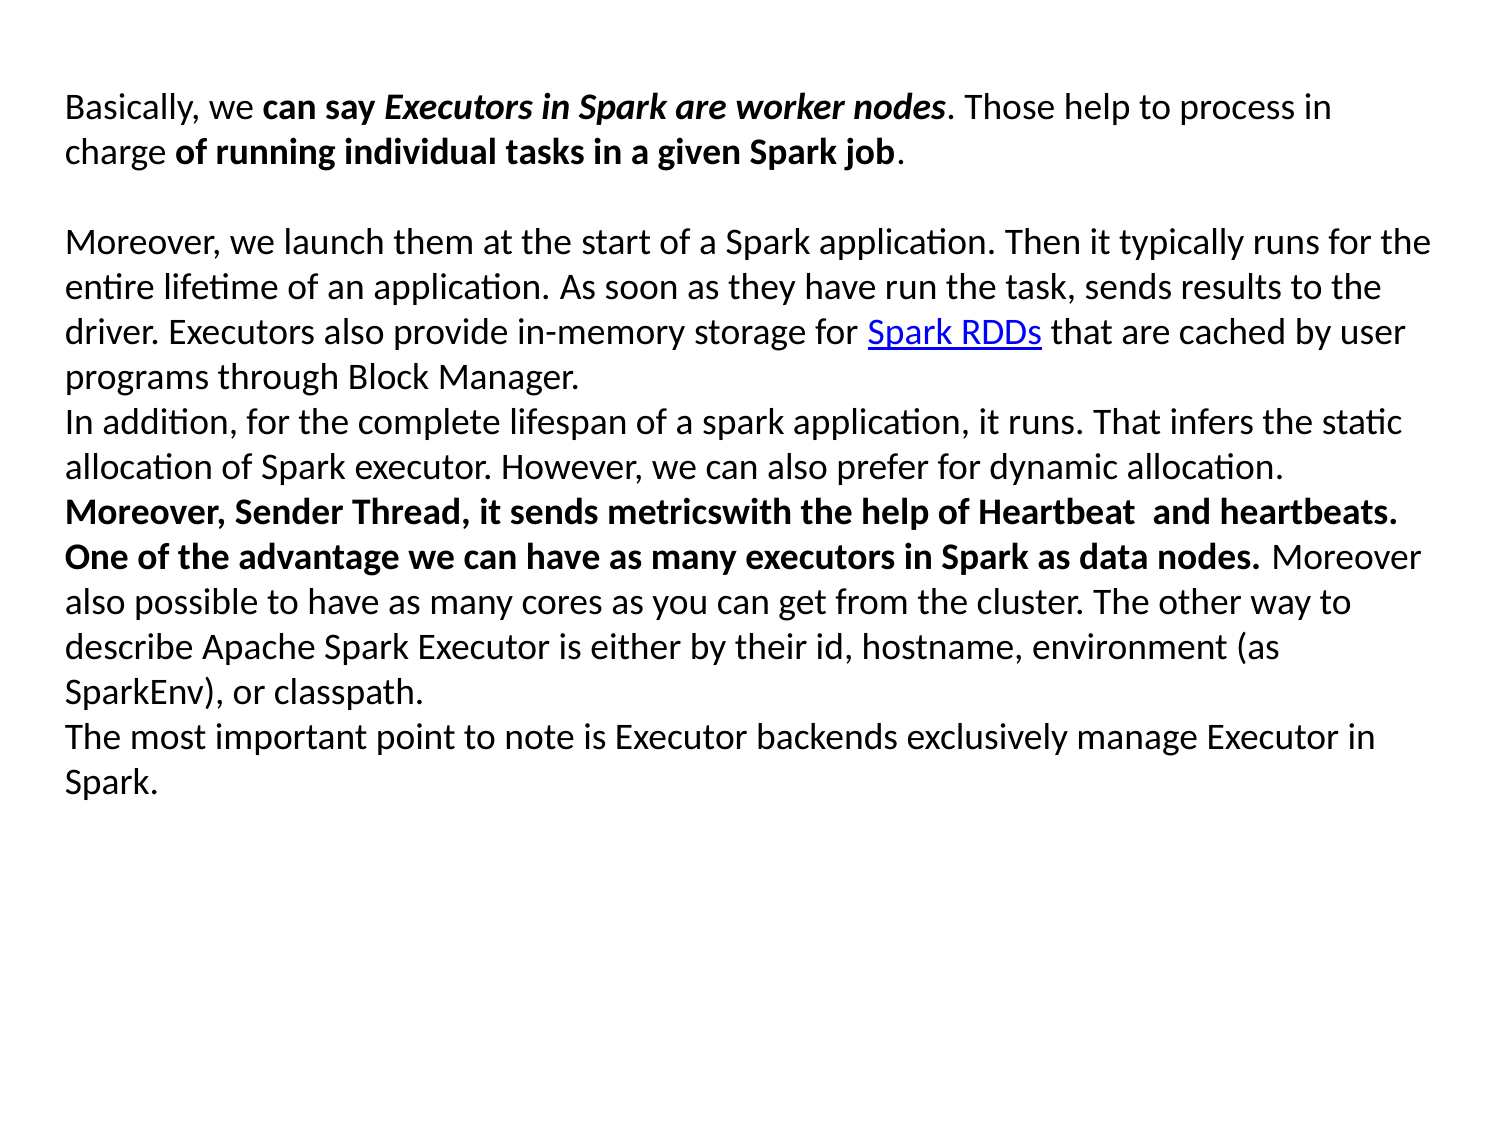

Basically, we can say Executors in Spark are worker nodes. Those help to process in charge of running individual tasks in a given Spark job.

Moreover, we launch them at the start of a Spark application. Then it typically runs for the entire lifetime of an application. As soon as they have run the task, sends results to the driver. Executors also provide in-memory storage for Spark RDDs that are cached by user programs through Block Manager. 
In addition, for the complete lifespan of a spark application, it runs. That infers the static allocation of Spark executor. However, we can also prefer for dynamic allocation.
Moreover, Sender Thread, it sends metricswith the help of Heartbeat  and heartbeats. One of the advantage we can have as many executors in Spark as data nodes. Moreover also possible to have as many cores as you can get from the cluster. The other way to describe Apache Spark Executor is either by their id, hostname, environment (as SparkEnv), or classpath.
The most important point to note is Executor backends exclusively manage Executor in Spark.